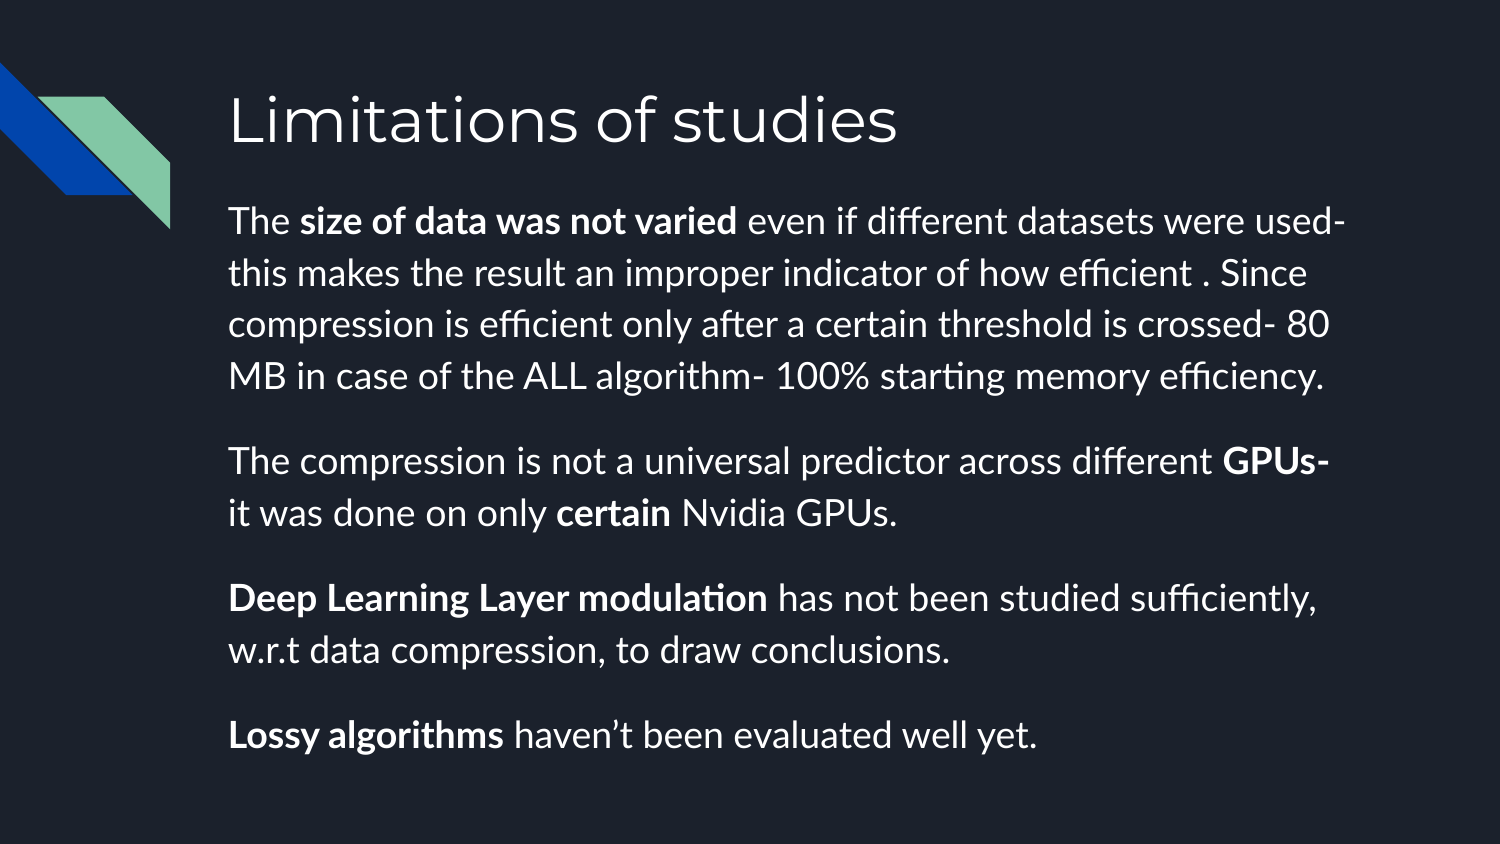

# Limitations of studies
The size of data was not varied even if different datasets were used- this makes the result an improper indicator of how efficient . Since compression is efficient only after a certain threshold is crossed- 80 MB in case of the ALL algorithm- 100% starting memory efficiency.
The compression is not a universal predictor across different GPUs- it was done on only certain Nvidia GPUs.
Deep Learning Layer modulation has not been studied sufficiently, w.r.t data compression, to draw conclusions.
Lossy algorithms haven’t been evaluated well yet.